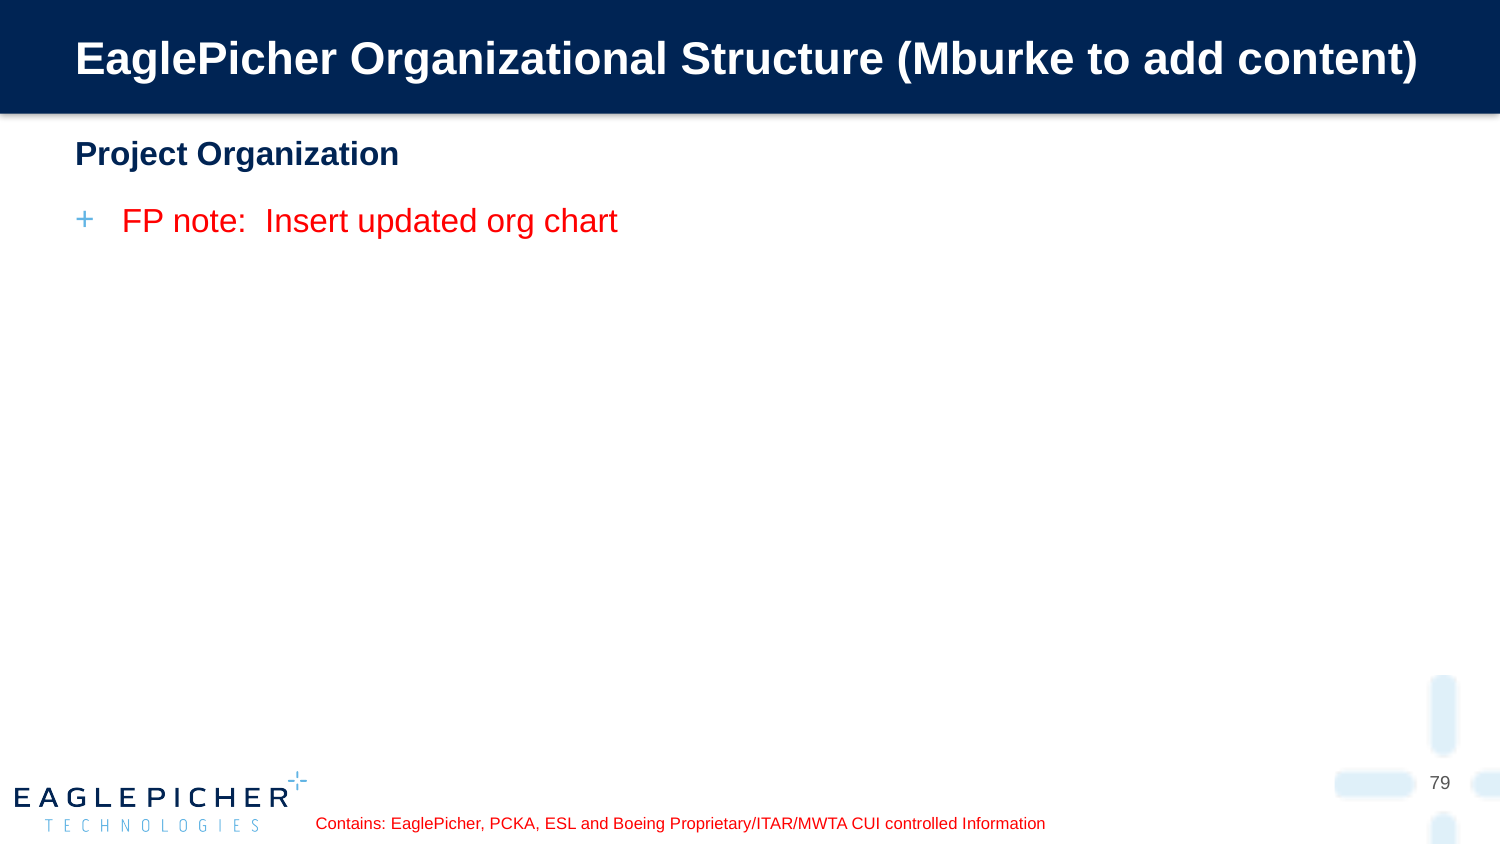

# EaglePicher Organizational Structure (Mburke to add content)
Project Organization
FP note:  Insert updated org chart